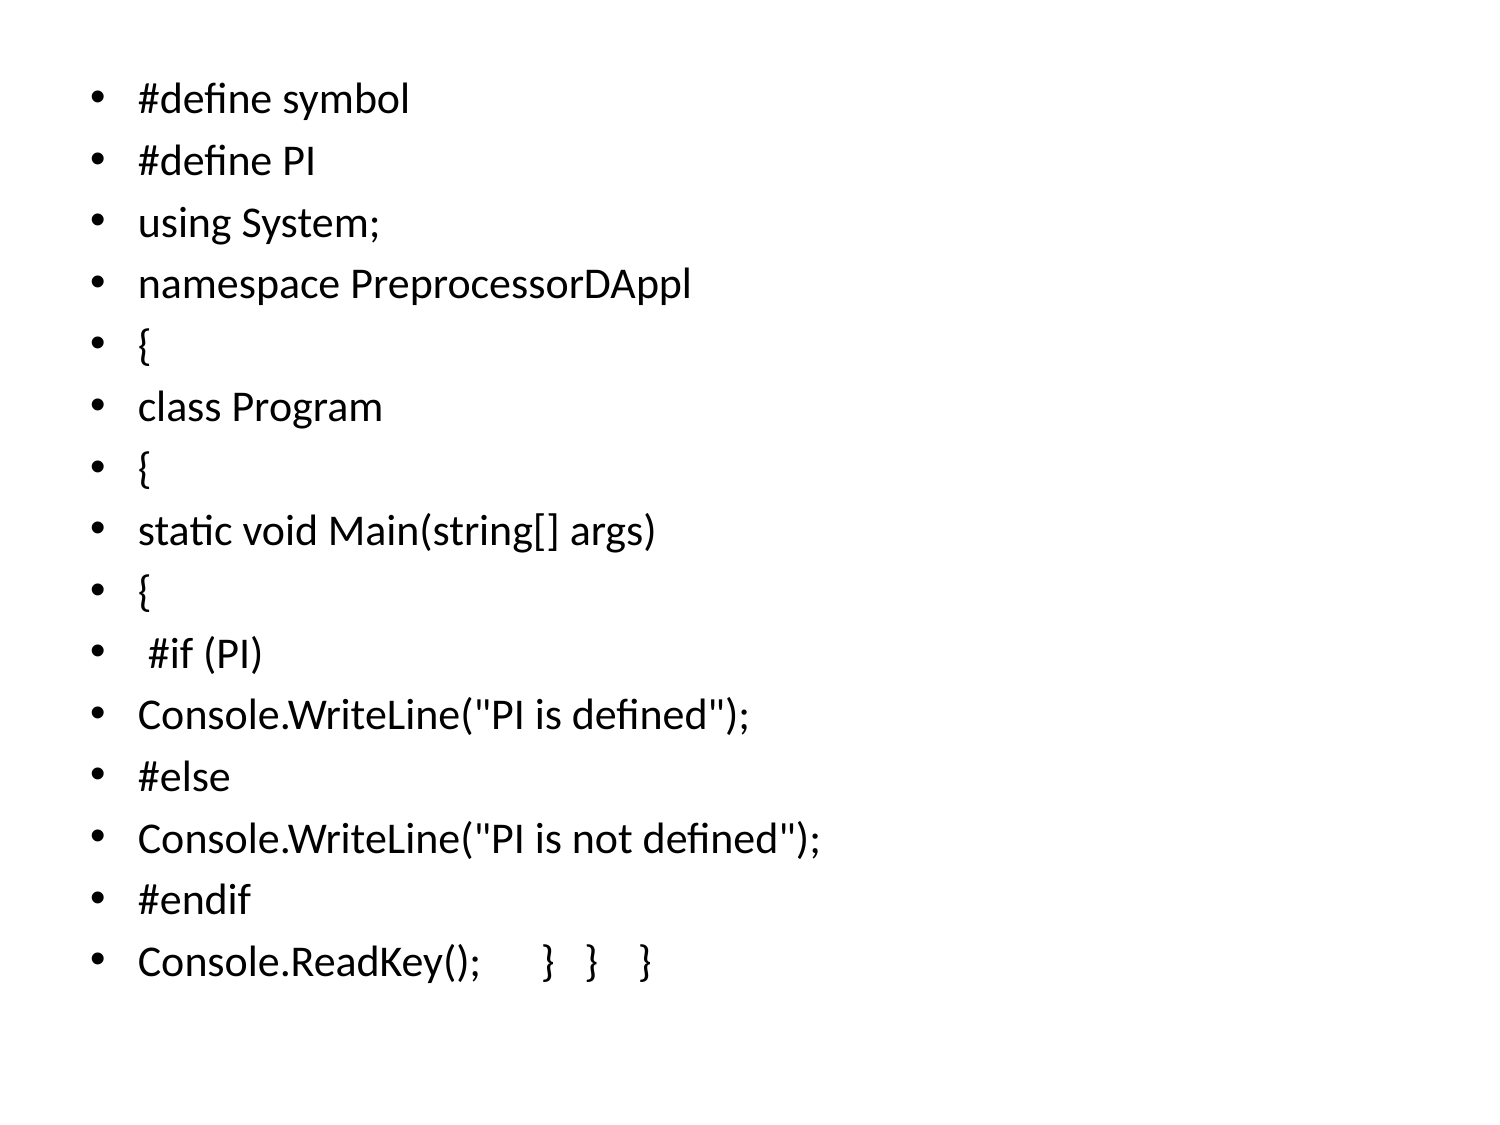

#define symbol
#define PI
using System;
namespace PreprocessorDAppl
{
class Program
{
static void Main(string[] args)
{
 #if (PI)
Console.WriteLine("PI is defined");
#else
Console.WriteLine("PI is not defined");
#endif
Console.ReadKey();      }   }    }